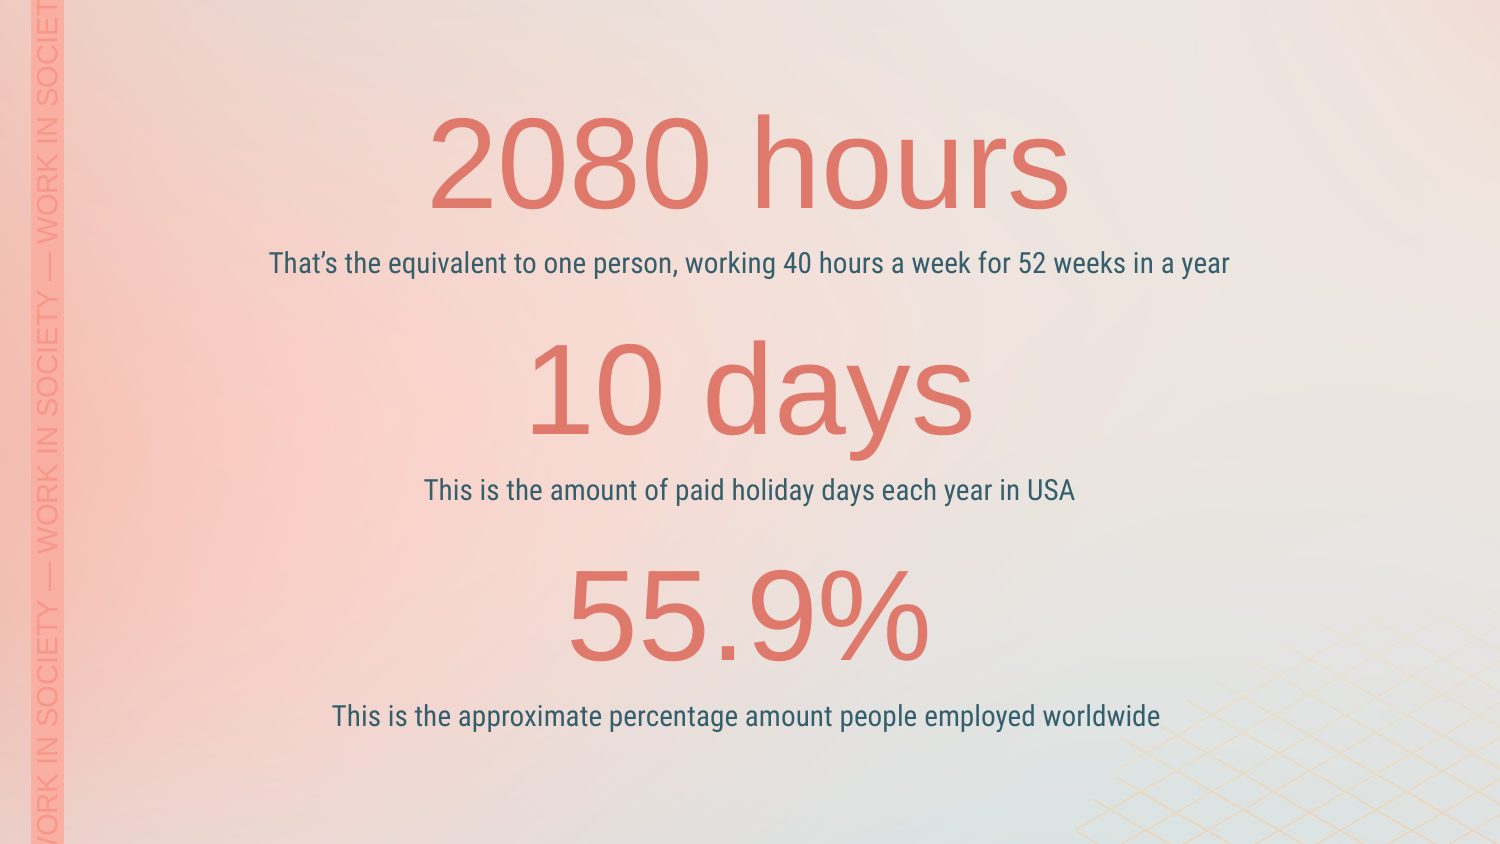

# 2080 hours
That’s the equivalent to one person, working 40 hours a week for 52 weeks in a year
10 days
WORK IN SOCIETY — WORK IN SOCIETY — WORK IN SOCIETY
This is the amount of paid holiday days each year in USA
55.9%
This is the approximate percentage amount people employed worldwide